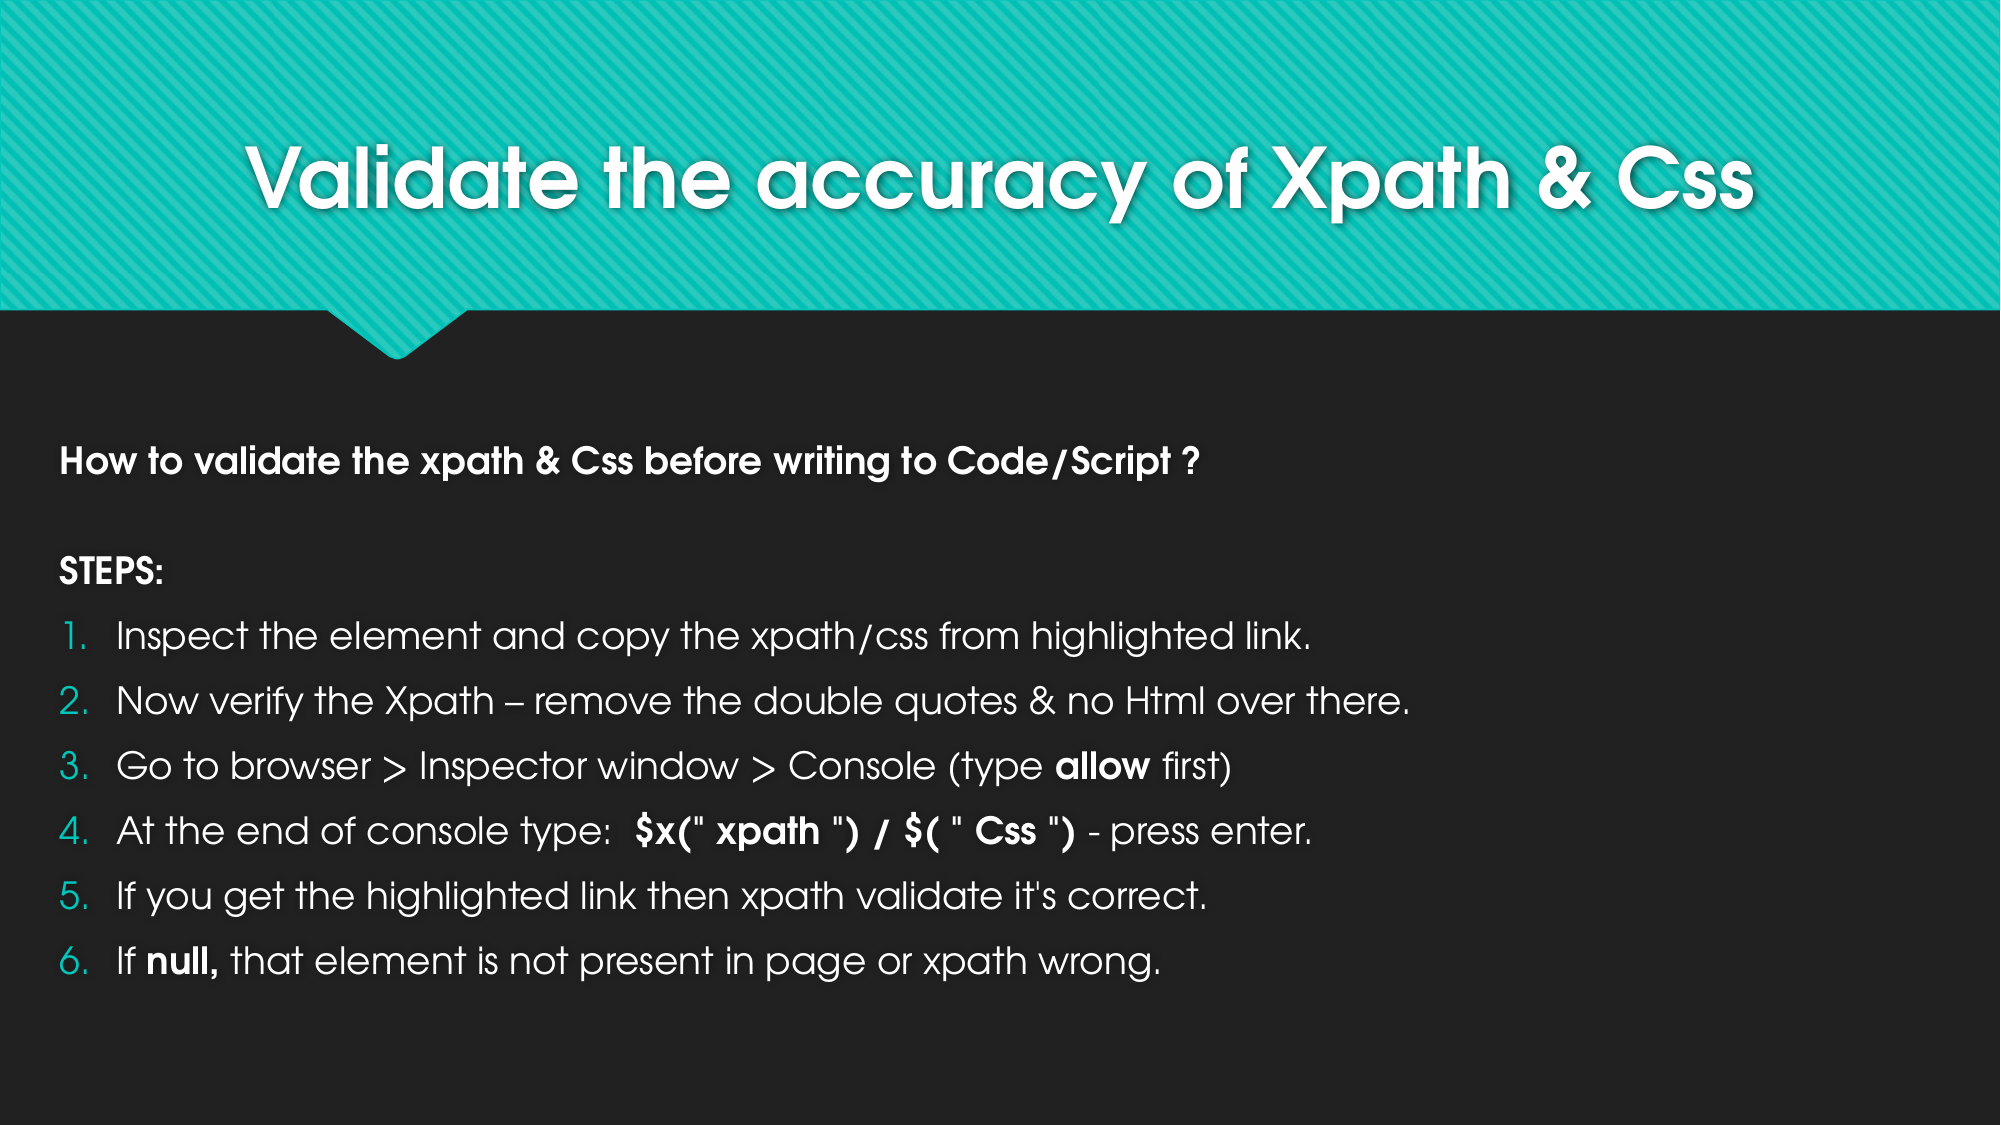

# Validate the accuracy of Xpath & Css
How to validate the xpath & Css before writing to Code/Script ?
STEPS:
Inspect the element and copy the xpath/css from highlighted link.
Now verify the Xpath – remove the double quotes & no Html over there.
Go to browser > Inspector window > Console (type allow first)
At the end of console type:  $x(" xpath ") / $( " Css ") - press enter.
If you get the highlighted link then xpath validate it's correct.
If null, that element is not present in page or xpath wrong.